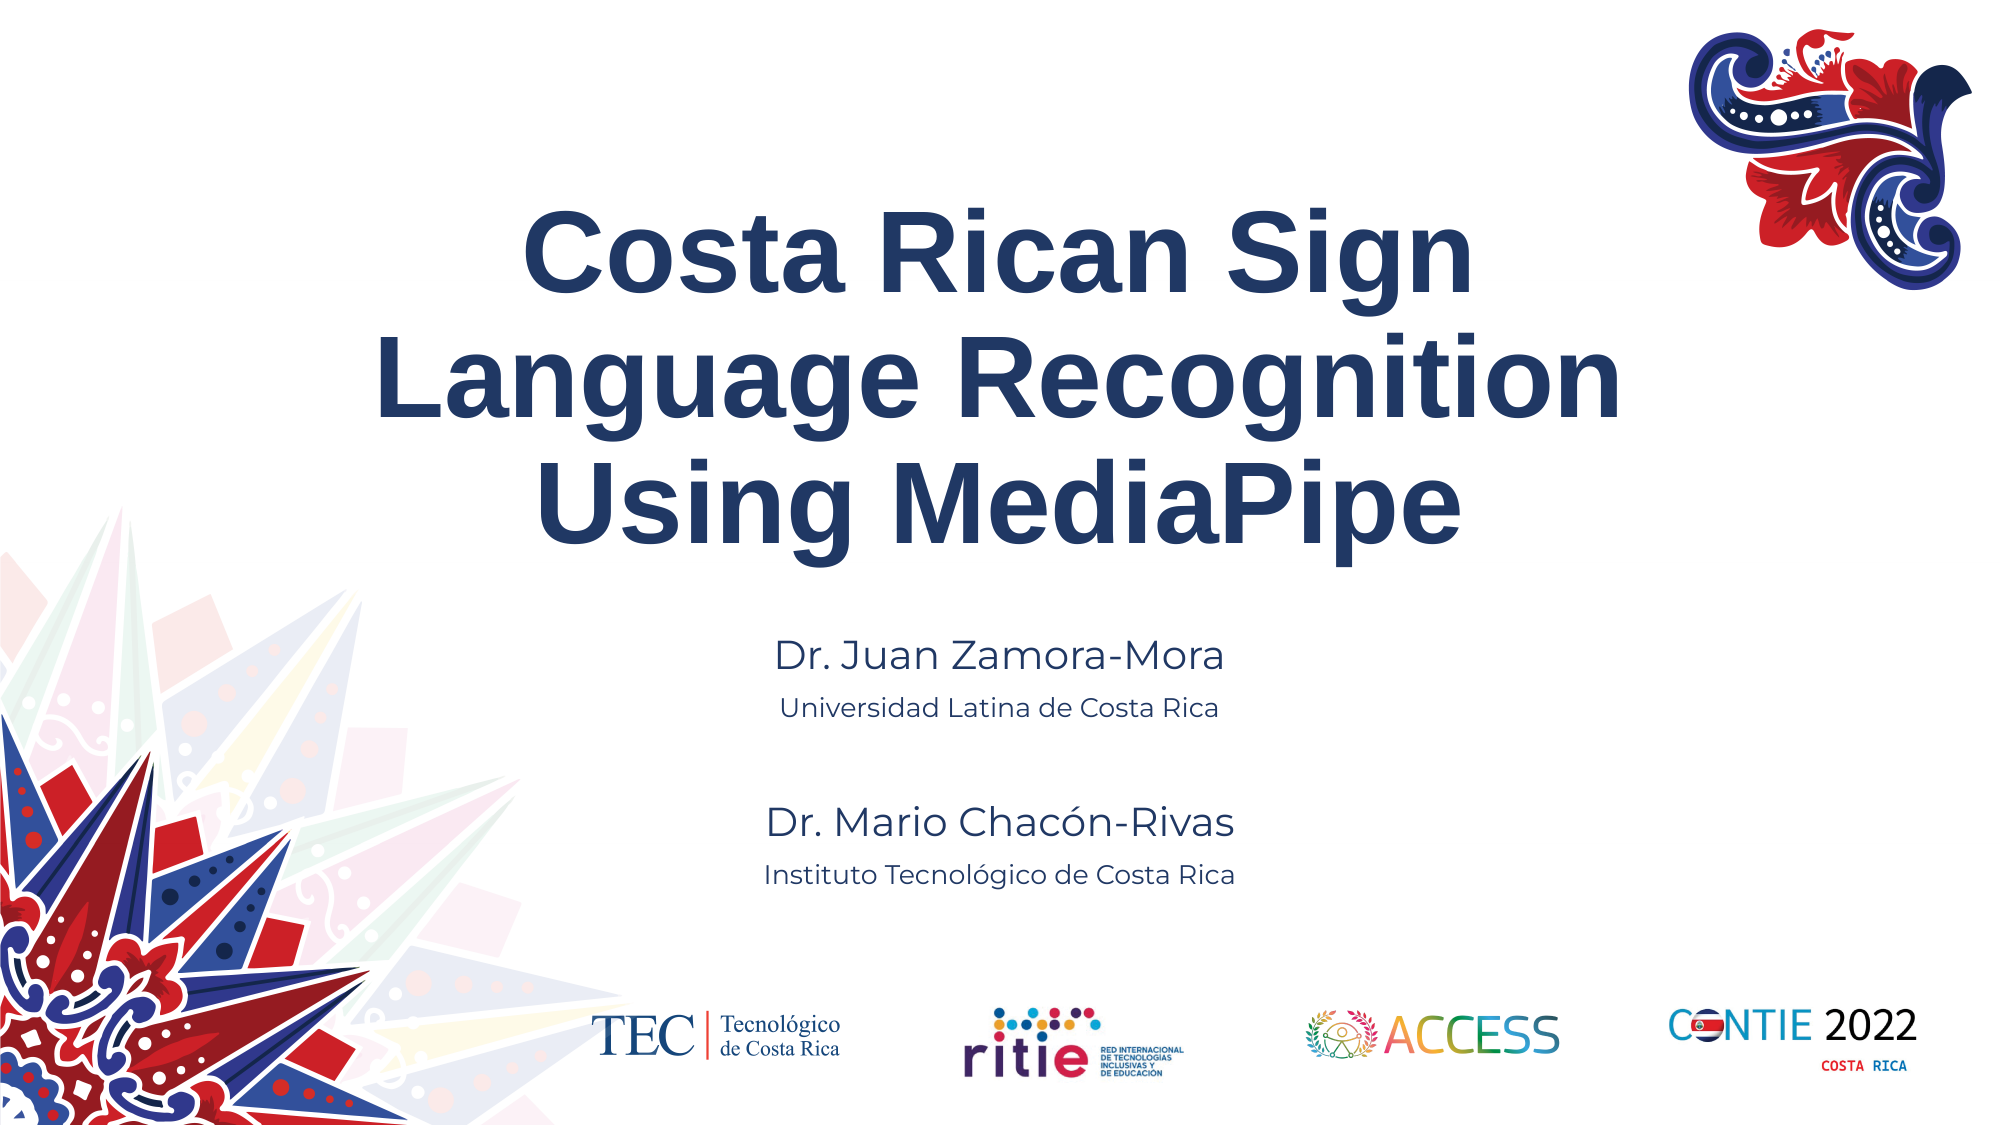

# Costa Rican Sign Language Recognition Using MediaPipe
Dr. Juan Zamora-Mora
Universidad Latina de Costa Rica

Dr. Mario Chacón-Rivas
Instituto Tecnológico de Costa Rica